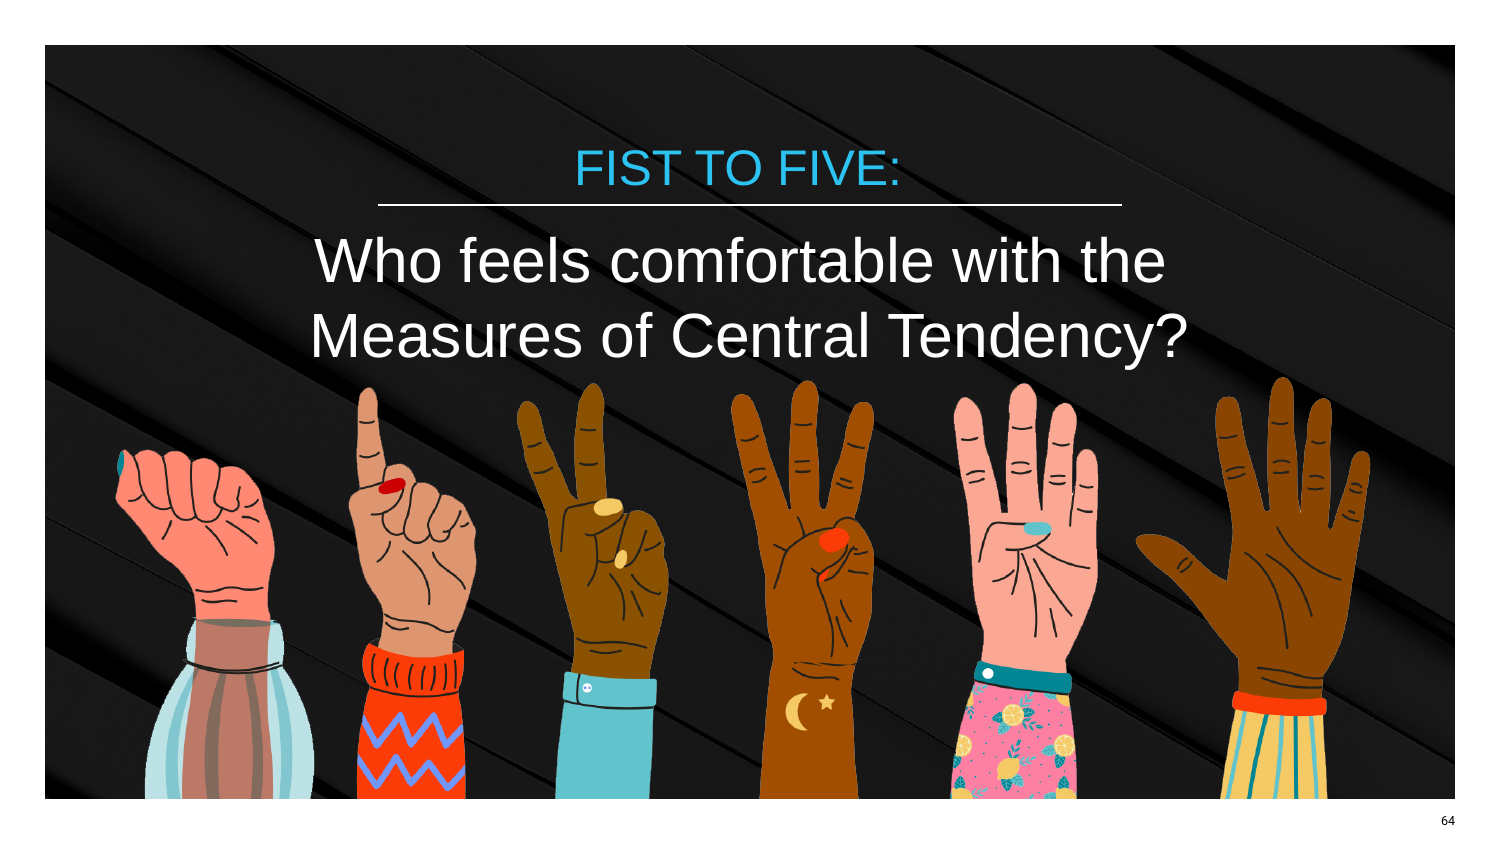

# Who feels comfortable with the Measures of Central Tendency?